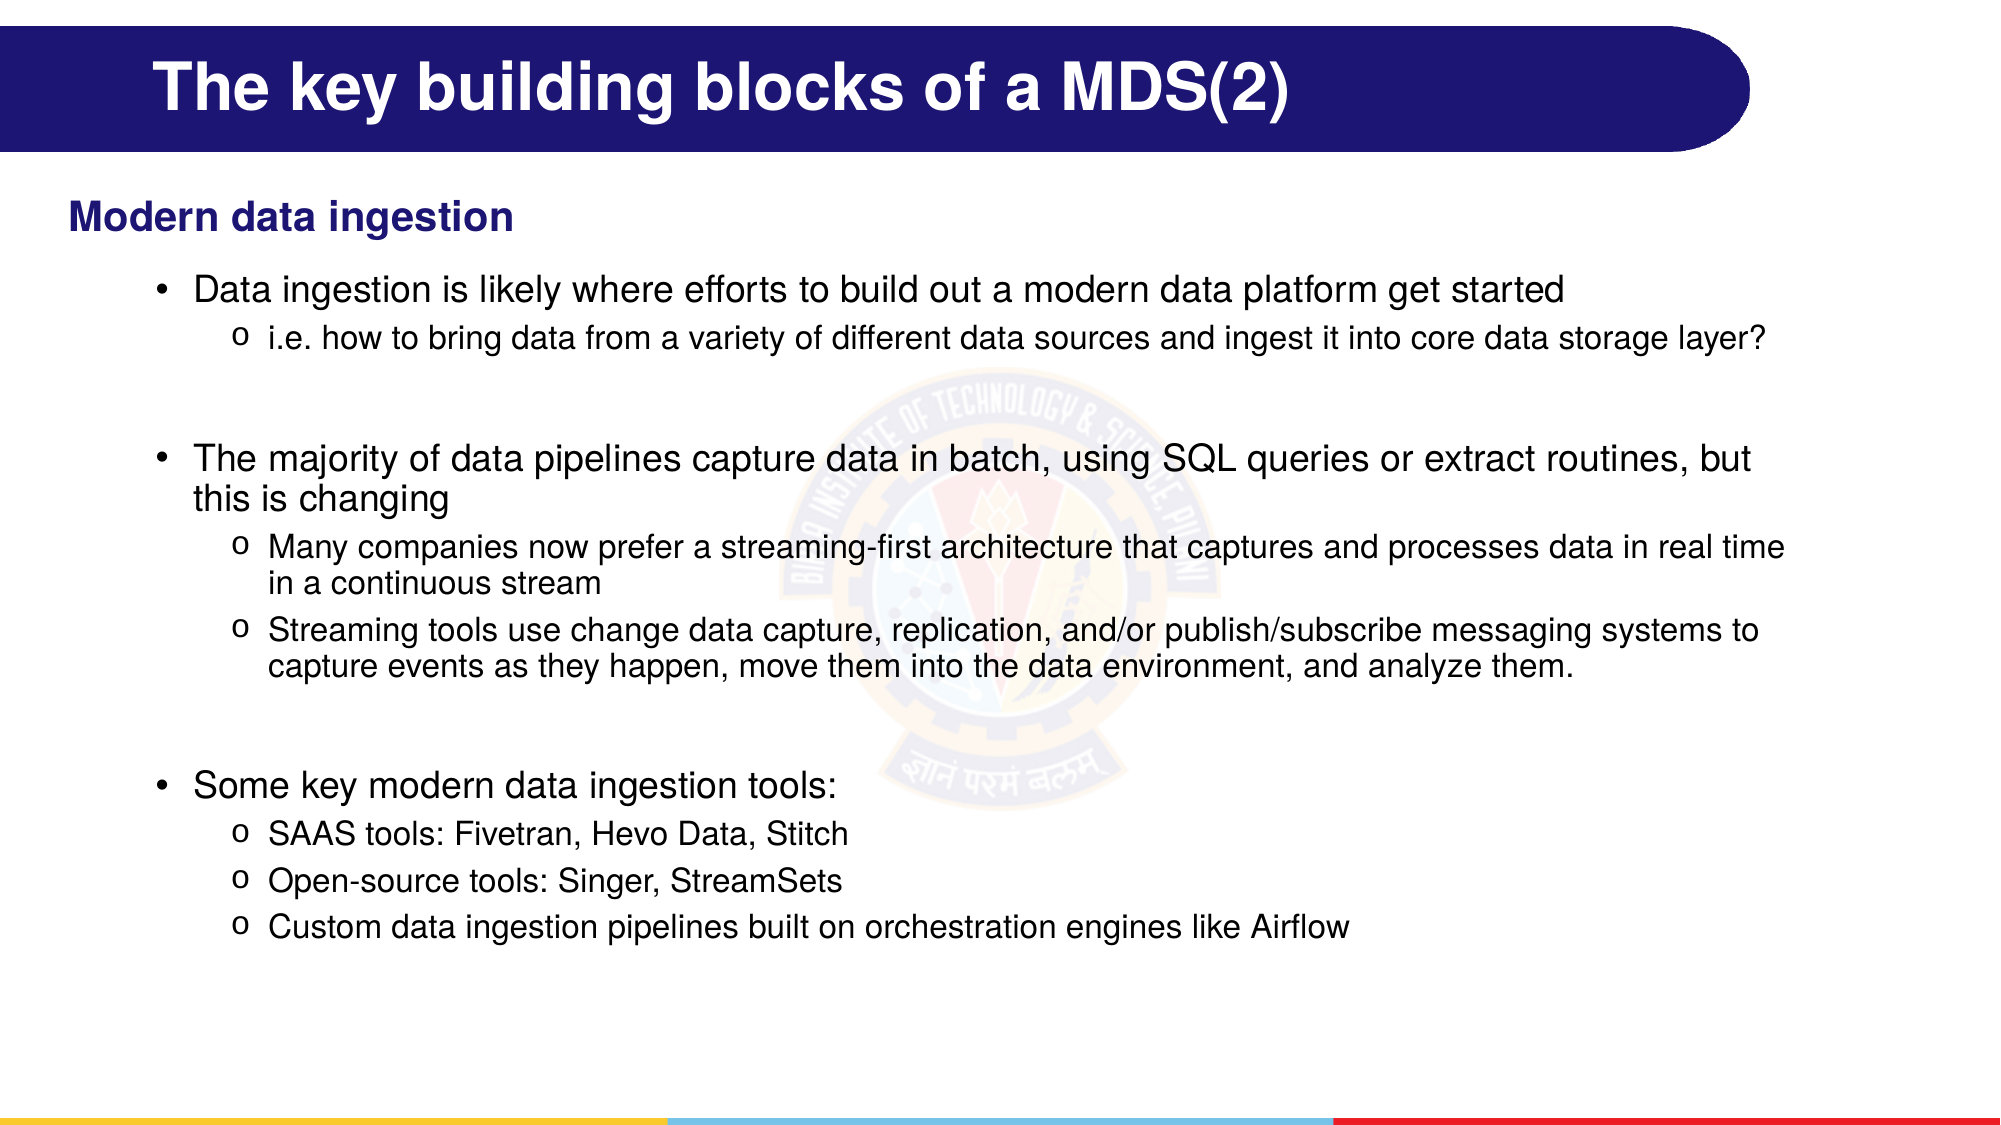

# The key building blocks of a MDS(2)
Modern data ingestion
Data ingestion is likely where efforts to build out a modern data platform get started
i.e. how to bring data from a variety of different data sources and ingest it into core data storage layer?

The majority of data pipelines capture data in batch, using SQL queries or extract routines, but this is changing
Many companies now prefer a streaming-first architecture that captures and processes data in real time in a continuous stream
Streaming tools use change data capture, replication, and/or publish/subscribe messaging systems to capture events as they happen, move them into the data environment, and analyze them.

Some key modern data ingestion tools:
SAAS tools: Fivetran, Hevo Data, Stitch
Open-source tools: Singer, StreamSets
Custom data ingestion pipelines built on orchestration engines like Airflow